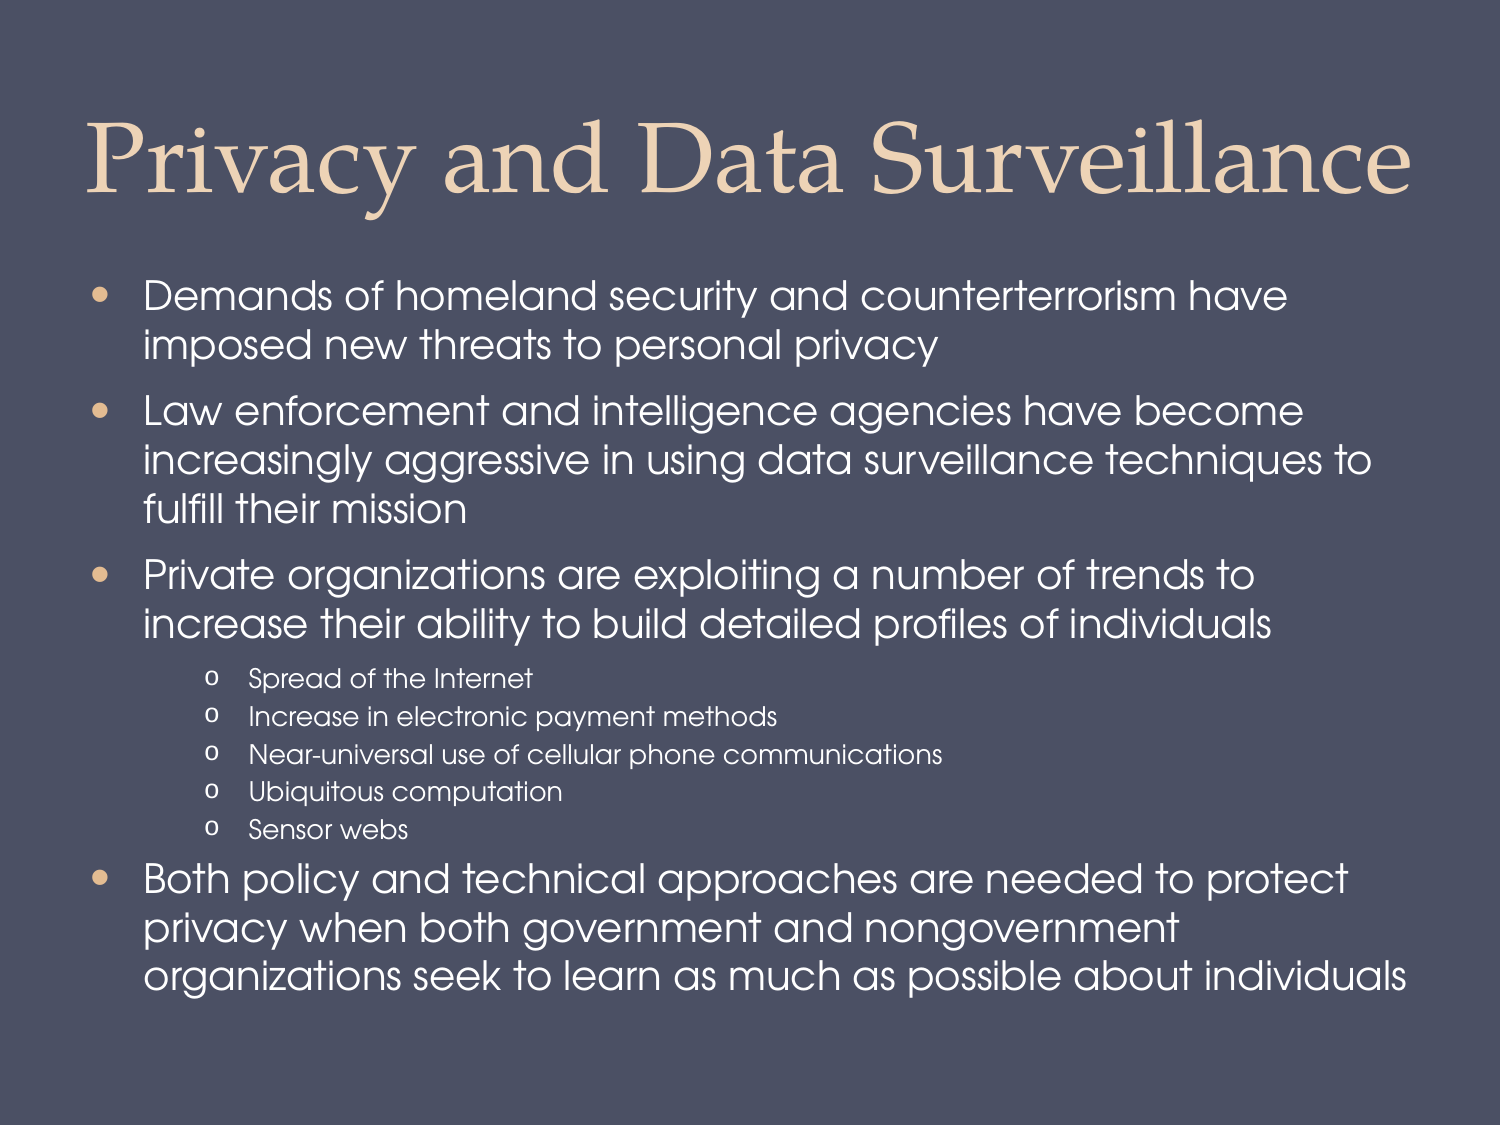

# Privacy and Data Surveillance
Demands of homeland security and counterterrorism have imposed new threats to personal privacy
Law enforcement and intelligence agencies have become increasingly aggressive in using data surveillance techniques to fulfill their mission
Private organizations are exploiting a number of trends to increase their ability to build detailed profiles of individuals
Spread of the Internet
Increase in electronic payment methods
Near-universal use of cellular phone communications
Ubiquitous computation
Sensor webs
Both policy and technical approaches are needed to protect privacy when both government and nongovernment organizations seek to learn as much as possible about individuals